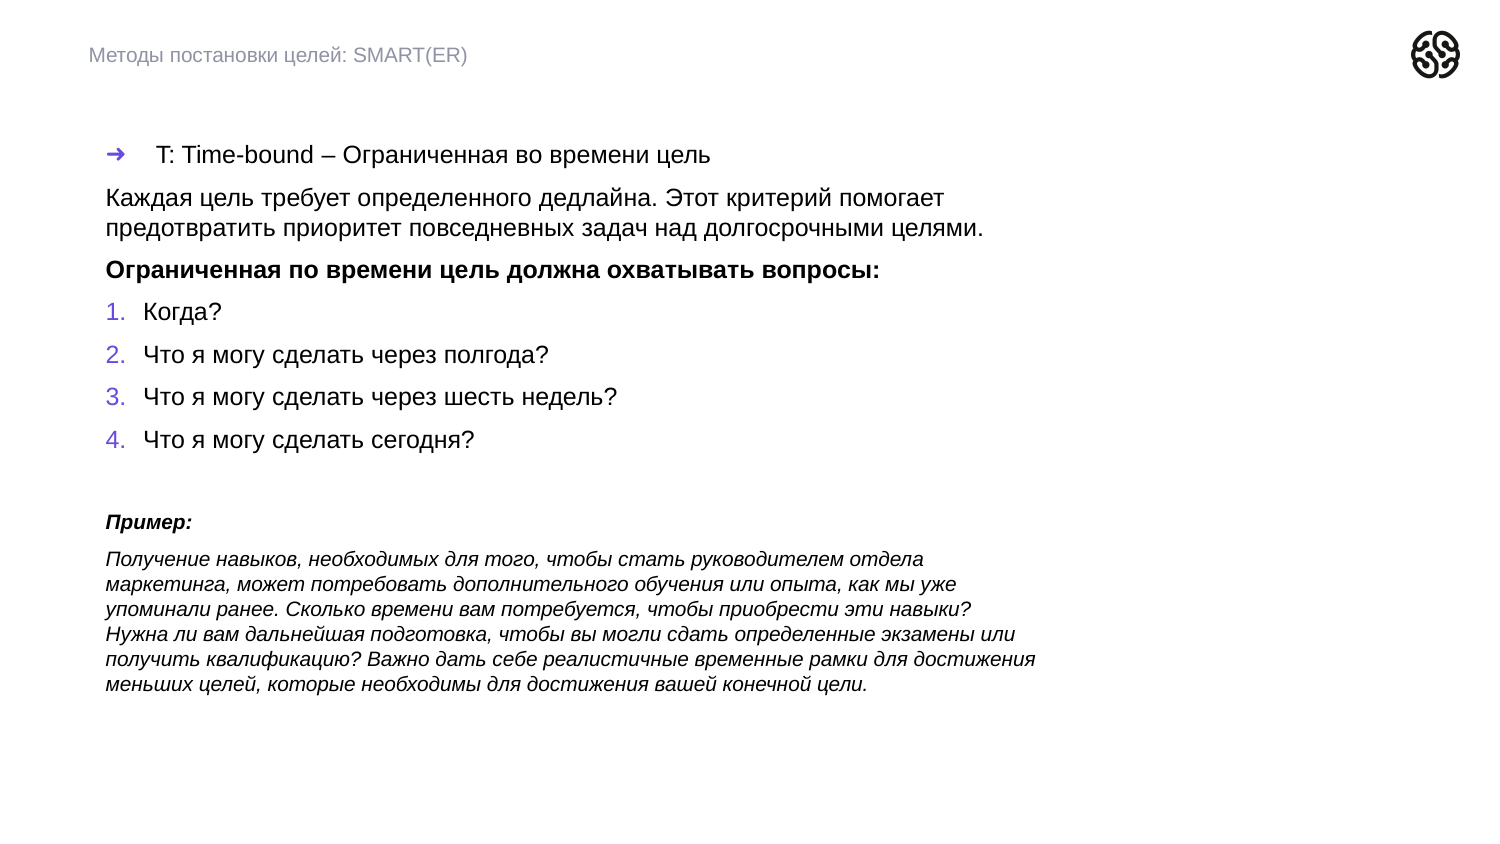

Методы постановки целей: SMART(ER)
T: Time-bound – Ограниченная во времени цель
Каждая цель требует определенного дедлайна. Этот критерий помогает предотвратить приоритет повседневных задач над долгосрочными целями.
Ограниченная по времени цель должна охватывать вопросы:
Когда?
Что я могу сделать через полгода?
Что я могу сделать через шесть недель?
Что я могу сделать сегодня?

Пример:
Получение навыков, необходимых для того, чтобы стать руководителем отдела маркетинга, может потребовать дополнительного обучения или опыта, как мы уже упоминали ранее. Сколько времени вам потребуется, чтобы приобрести эти навыки? Нужна ли вам дальнейшая подготовка, чтобы вы могли сдать определенные экзамены или получить квалификацию? Важно дать себе реалистичные временные рамки для достижения меньших целей, которые необходимы для достижения вашей конечной цели.